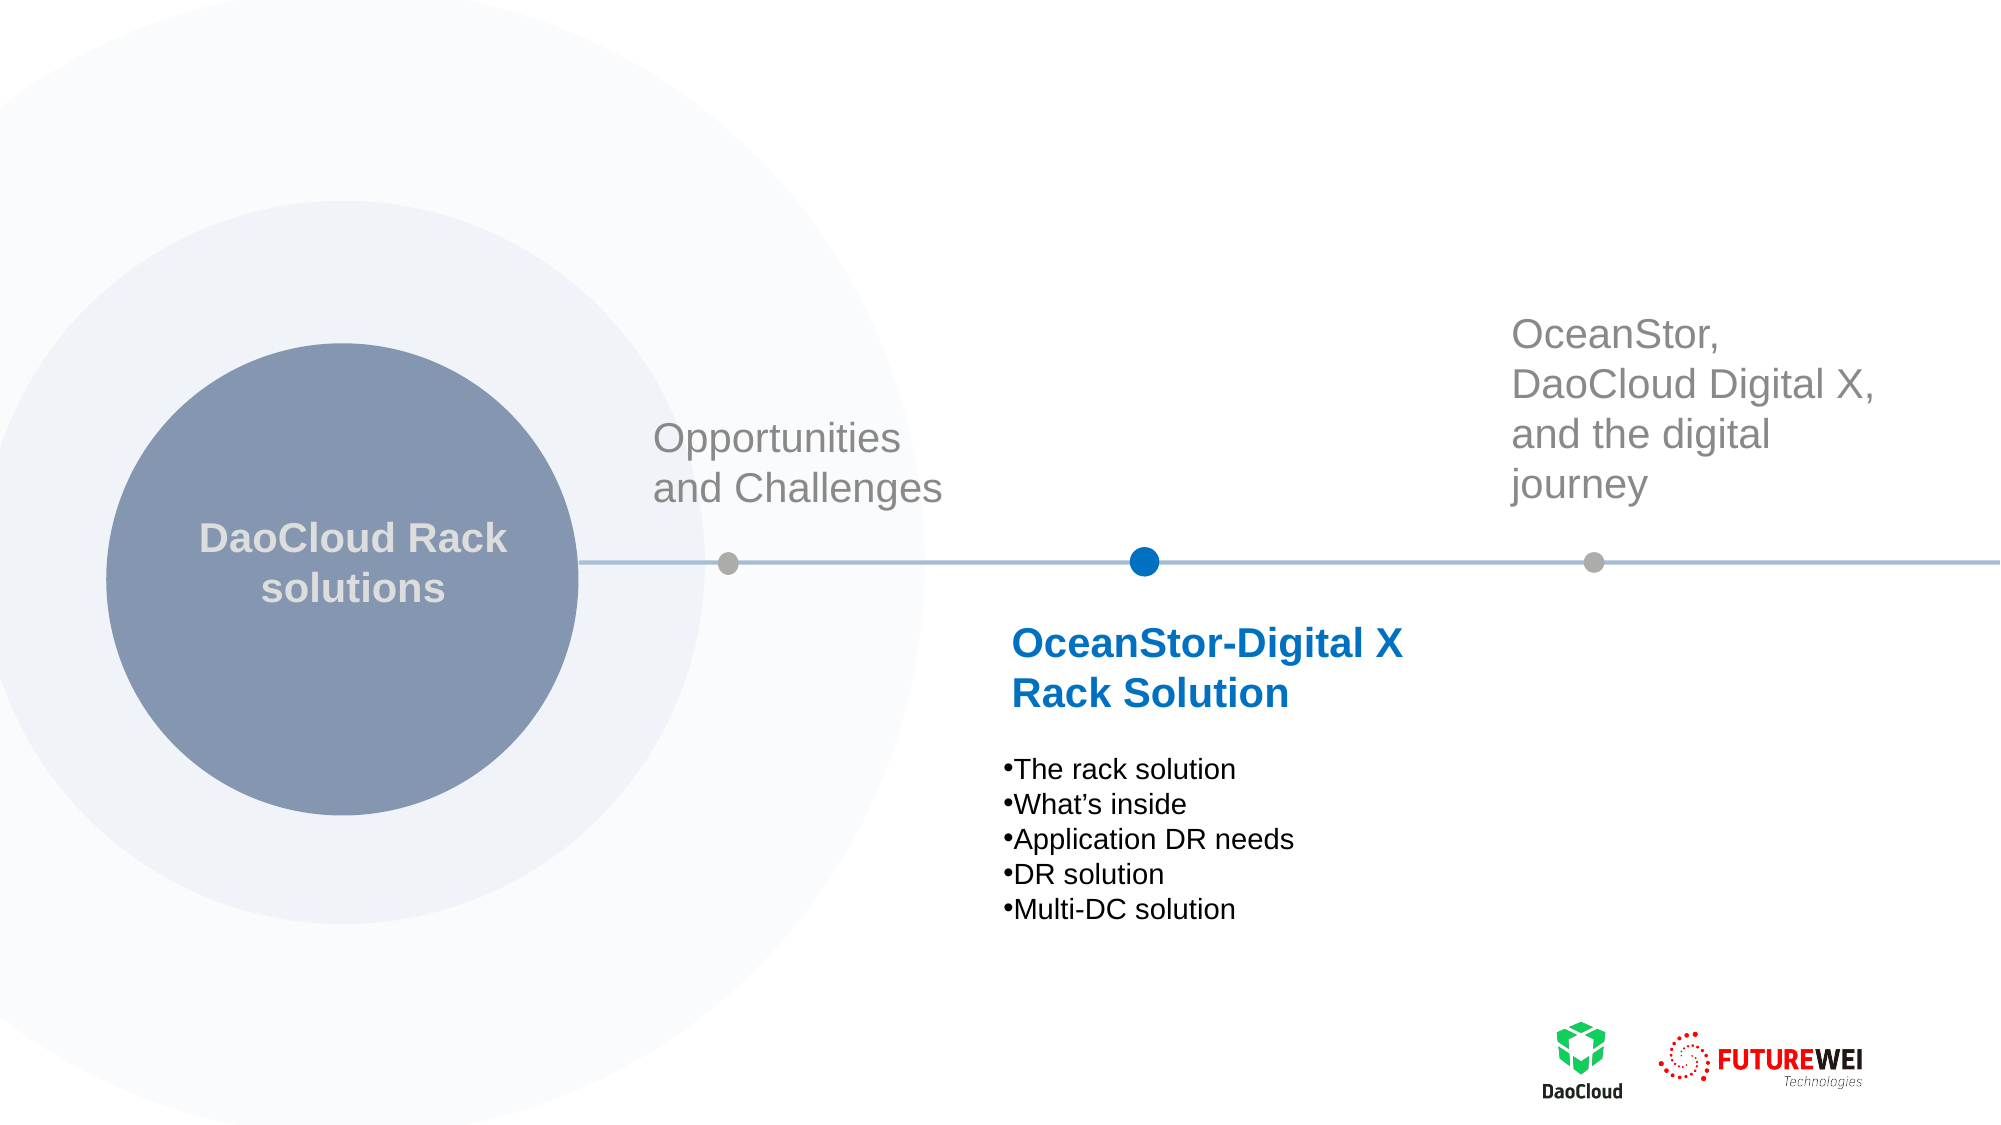

OceanStor, DaoCloud Digital X, and the digital journey

Opportunities and Challenges
DaoCloud Rack solutions

OceanStor-Digital X
Rack Solution

The rack solution
What’s inside
Application DR needs
DR solution
Multi-DC solution